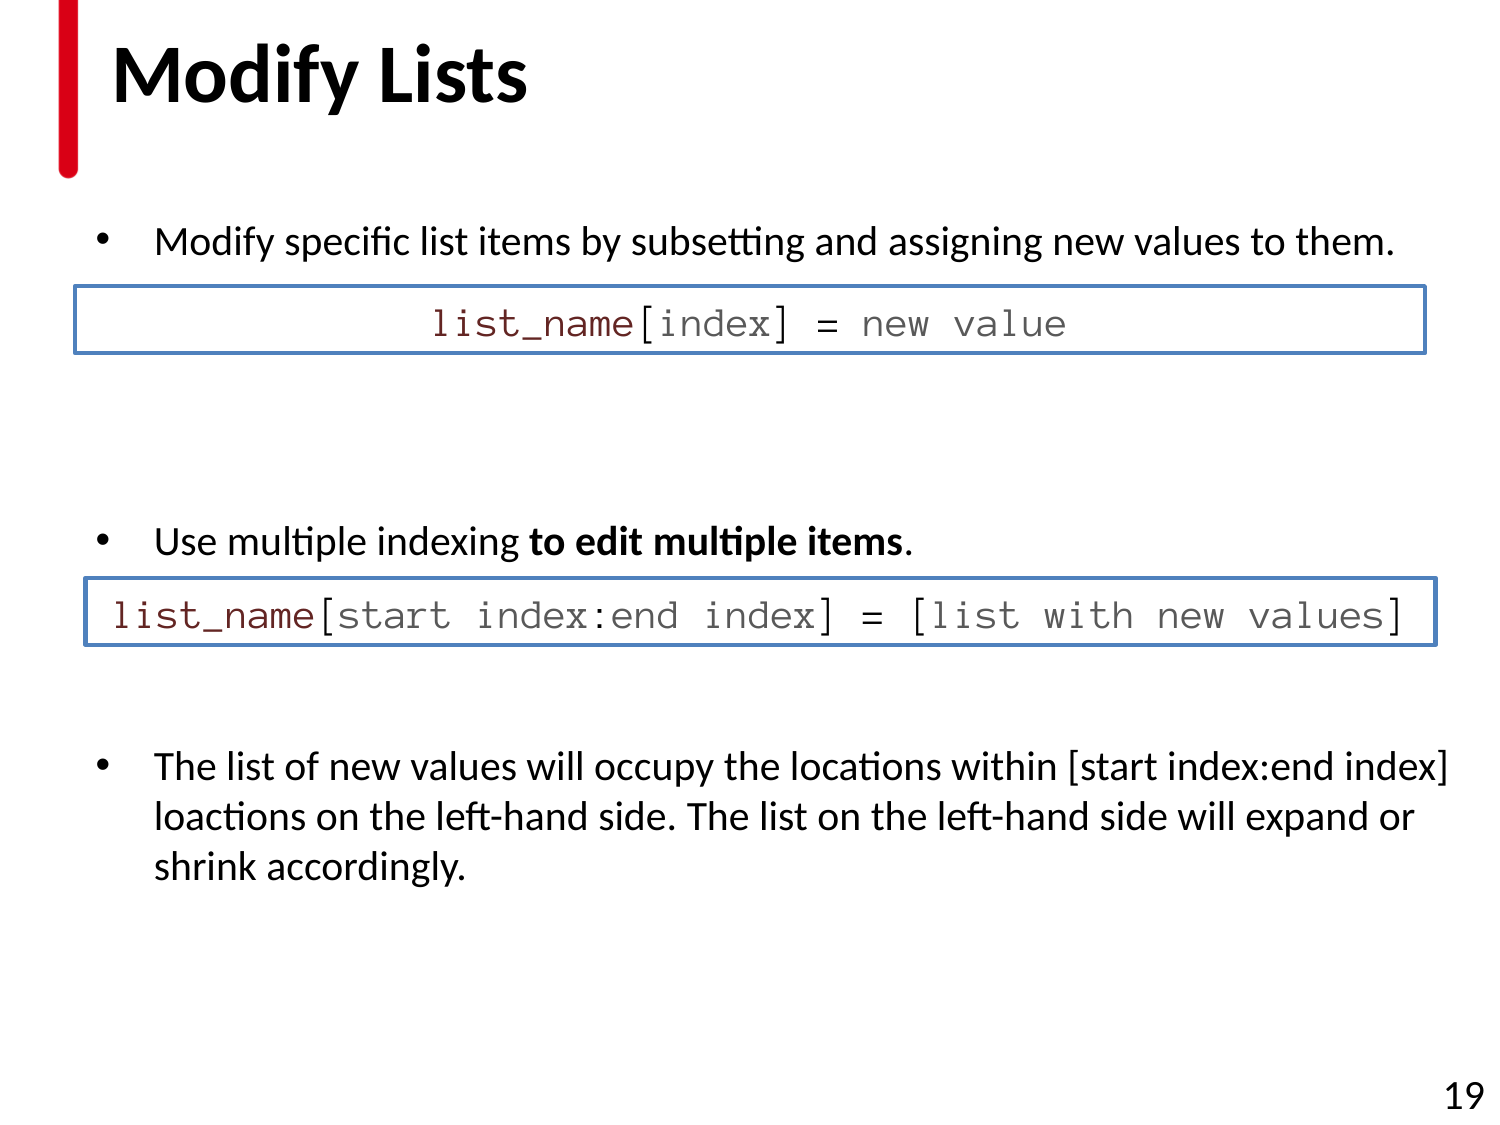

# Modify Lists
Modify specific list items by subsetting and assigning new values to them.

Use multiple indexing to edit multiple items.

The list of new values will occupy the locations within [start index:end index] loactions on the left-hand side. The list on the left-hand side will expand or shrink accordingly.

list_name[index] = new value
list_name[start index:end index] = [list with new values]